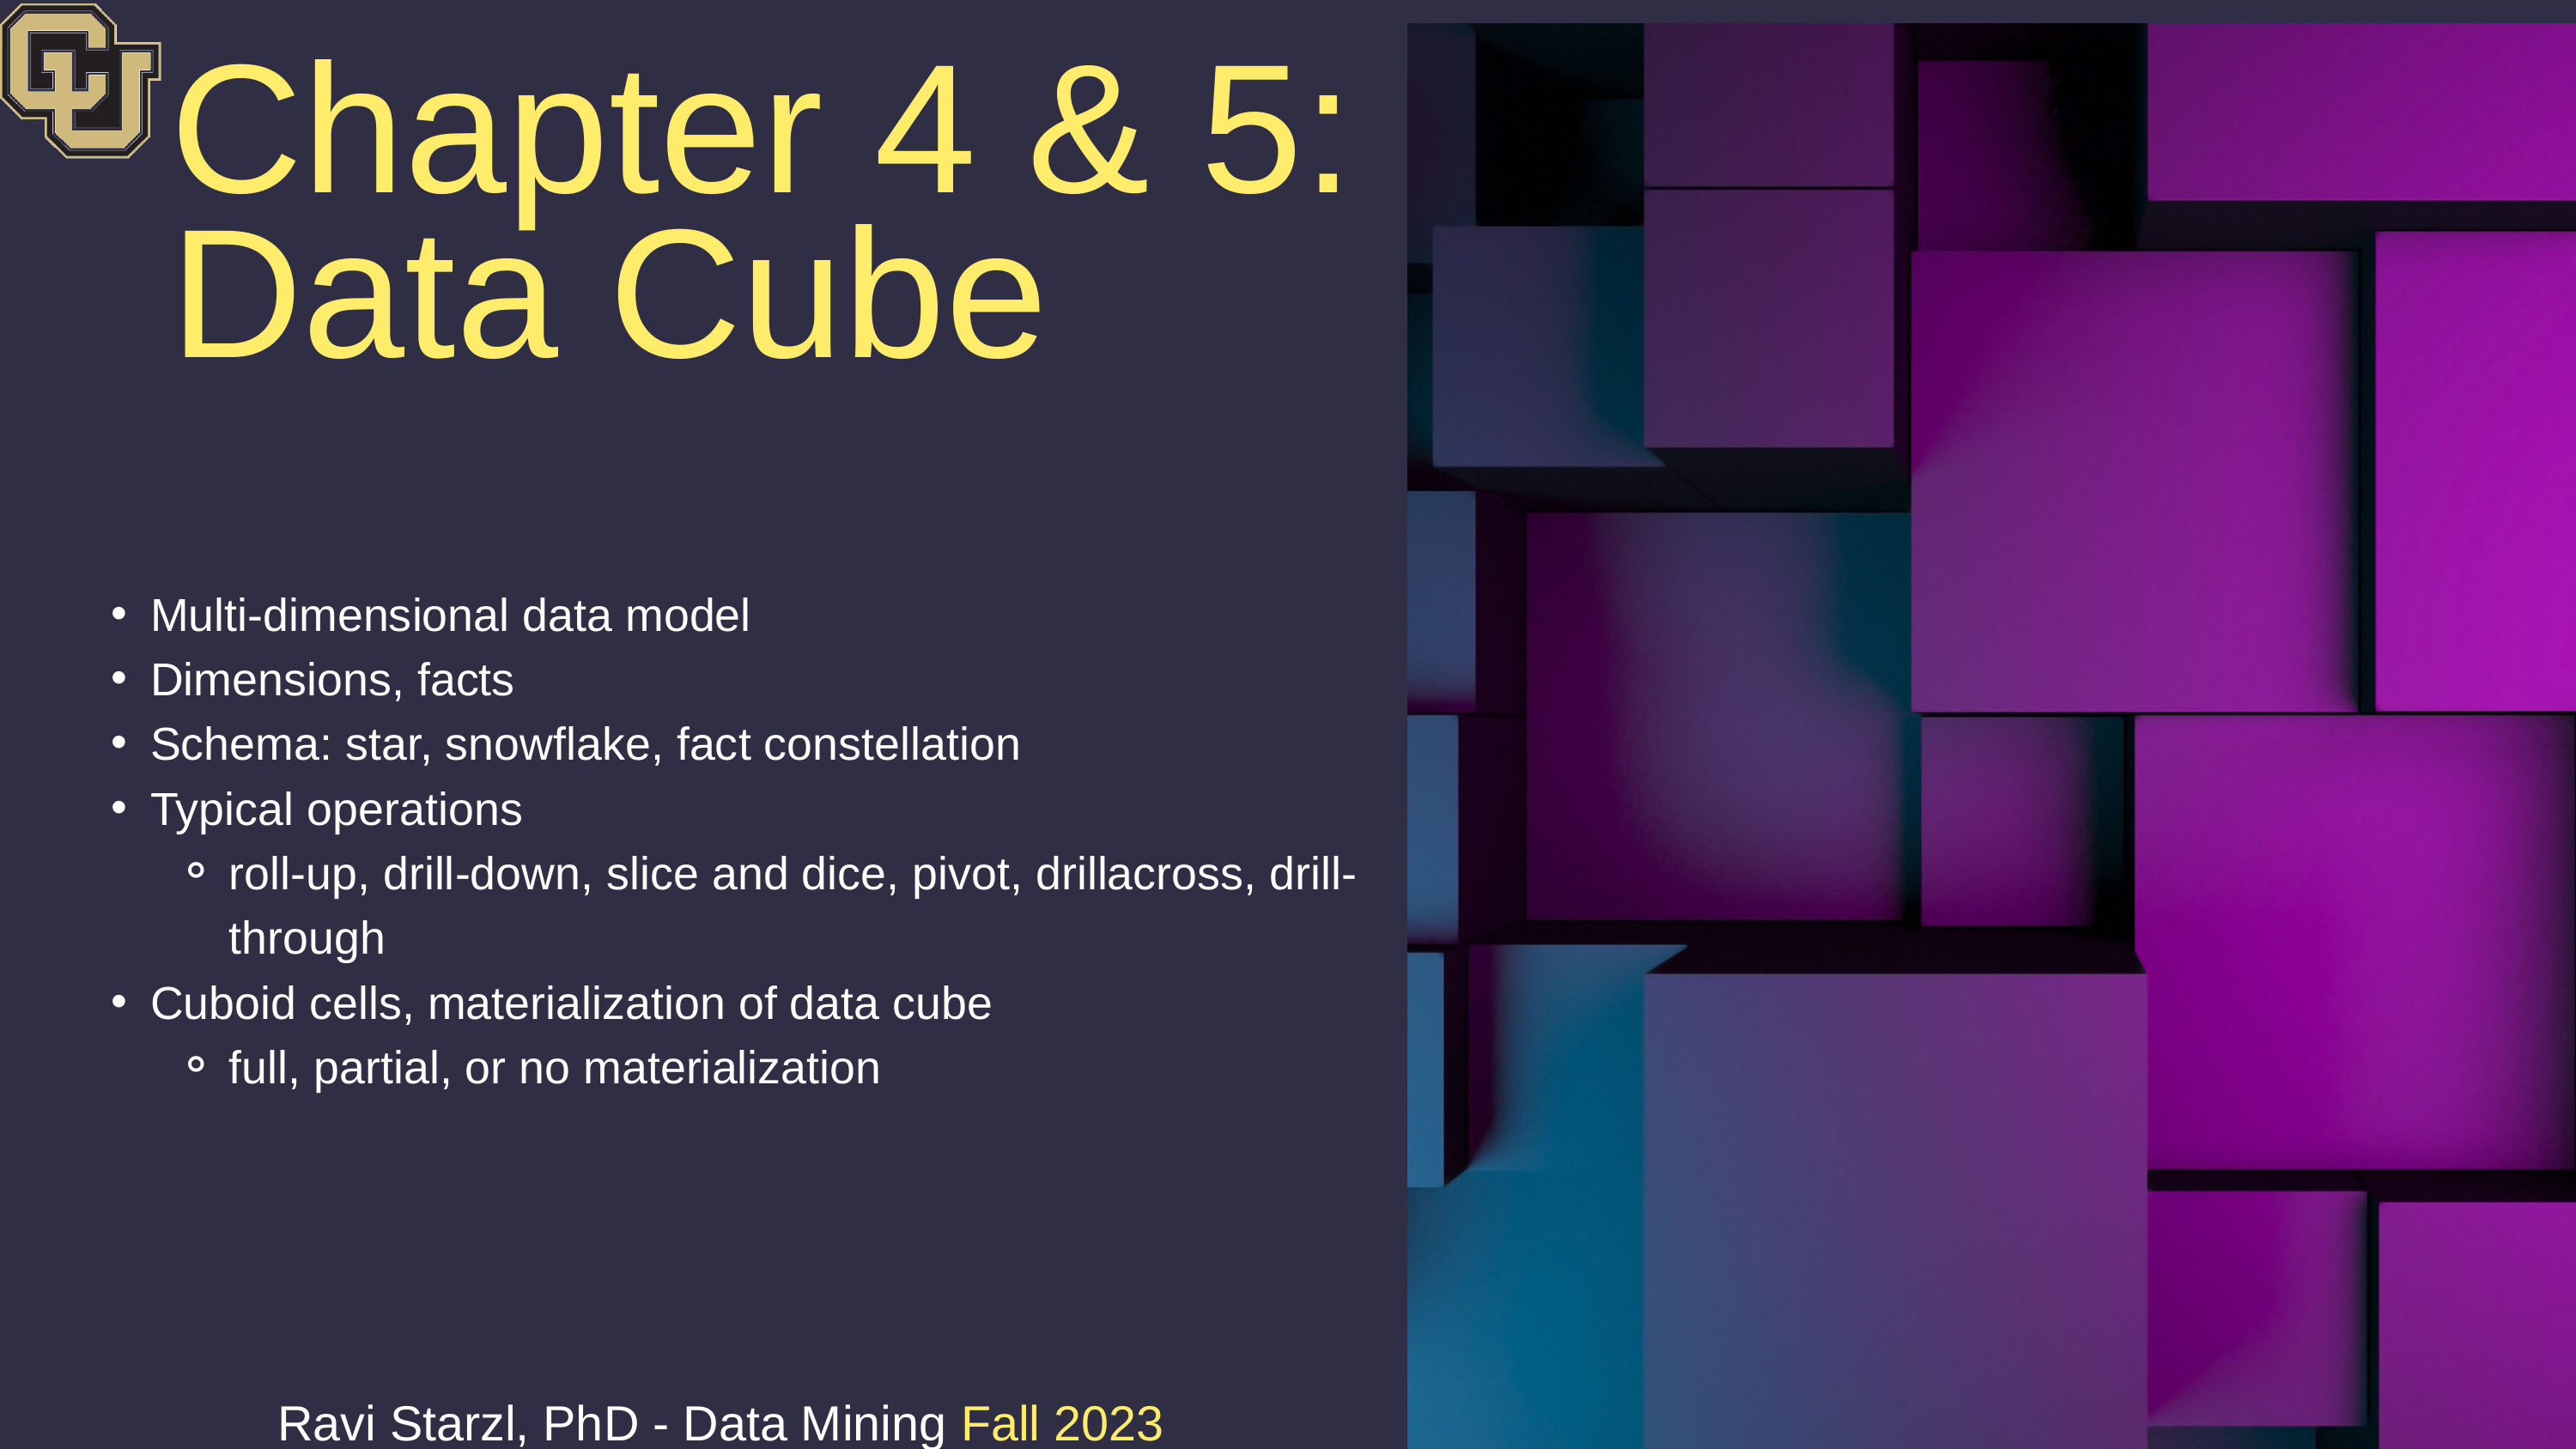

Chapter 4 & 5: Data Cube
Multi-dimensional data model
Dimensions, facts
Schema: star, snowflake, fact constellation
Typical operations
roll-up, drill-down, slice and dice, pivot, drillacross, drill-through
Cuboid cells, materialization of data cube
full, partial, or no materialization
Ravi Starzl, PhD - Data Mining Fall 2023